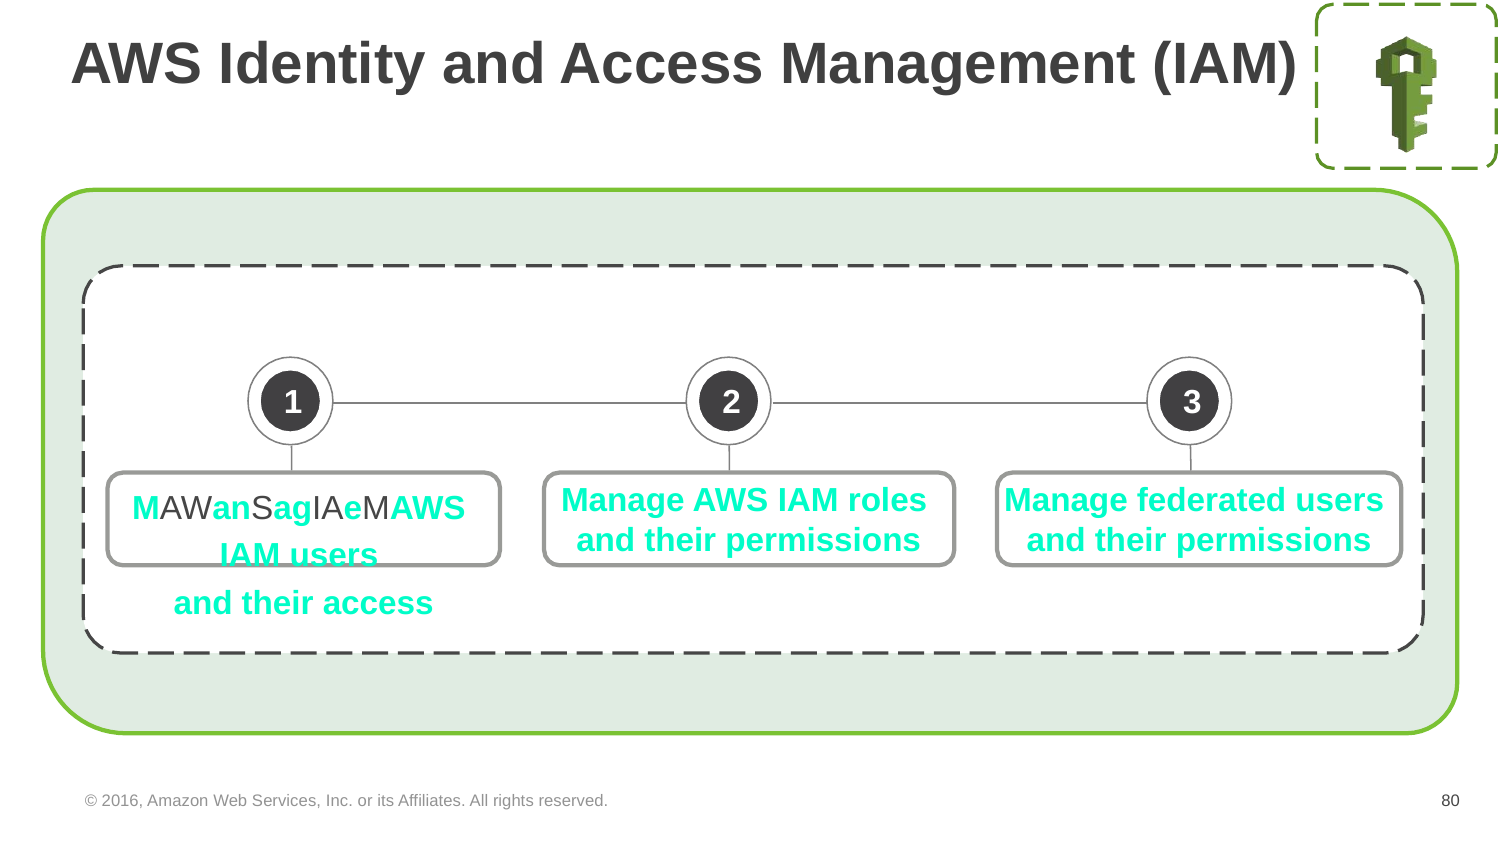

# AWS Identity and Access Management (IAM)

1
2
3

Manage AWS IAM roles
and their permissions
Manage federated users
and their permissions
MAWanSagIAeMAWS IAM users
and their access
© 2016, Amazon Web Services, Inc. or its Affiliates. All rights reserved.
80